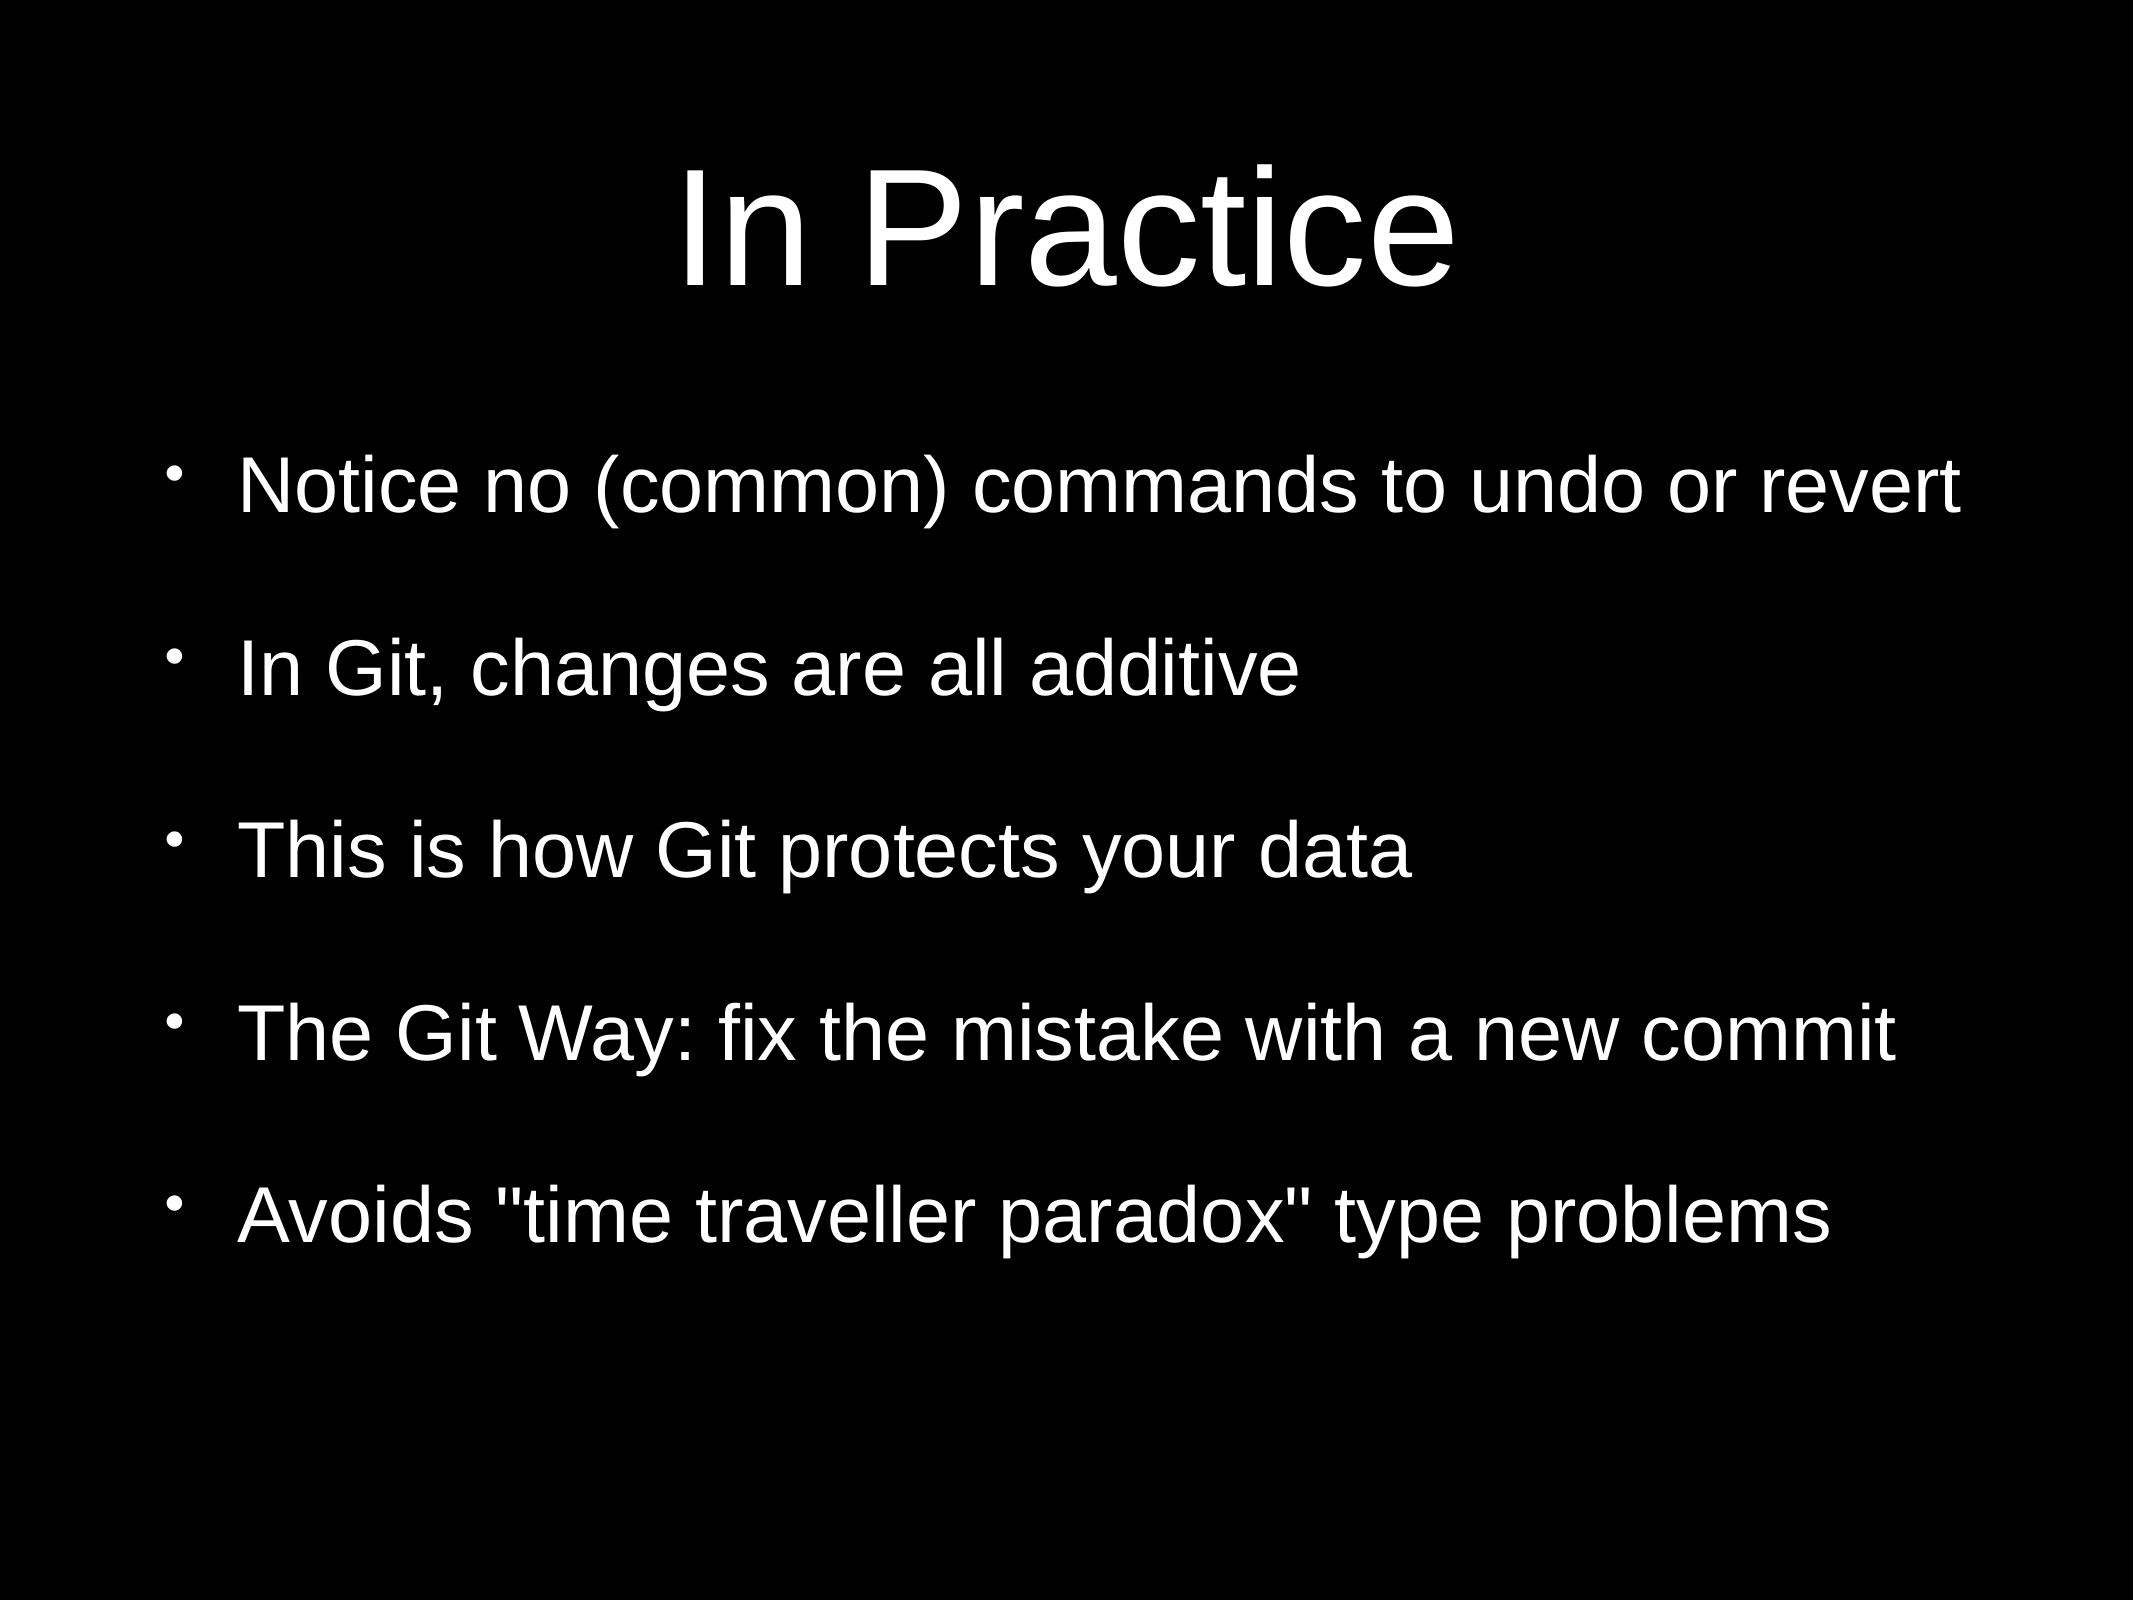

# In Practice
Notice no (common) commands to undo or revert
In Git, changes are all additive
This is how Git protects your data
The Git Way: fix the mistake with a new commit
Avoids "time traveller paradox" type problems